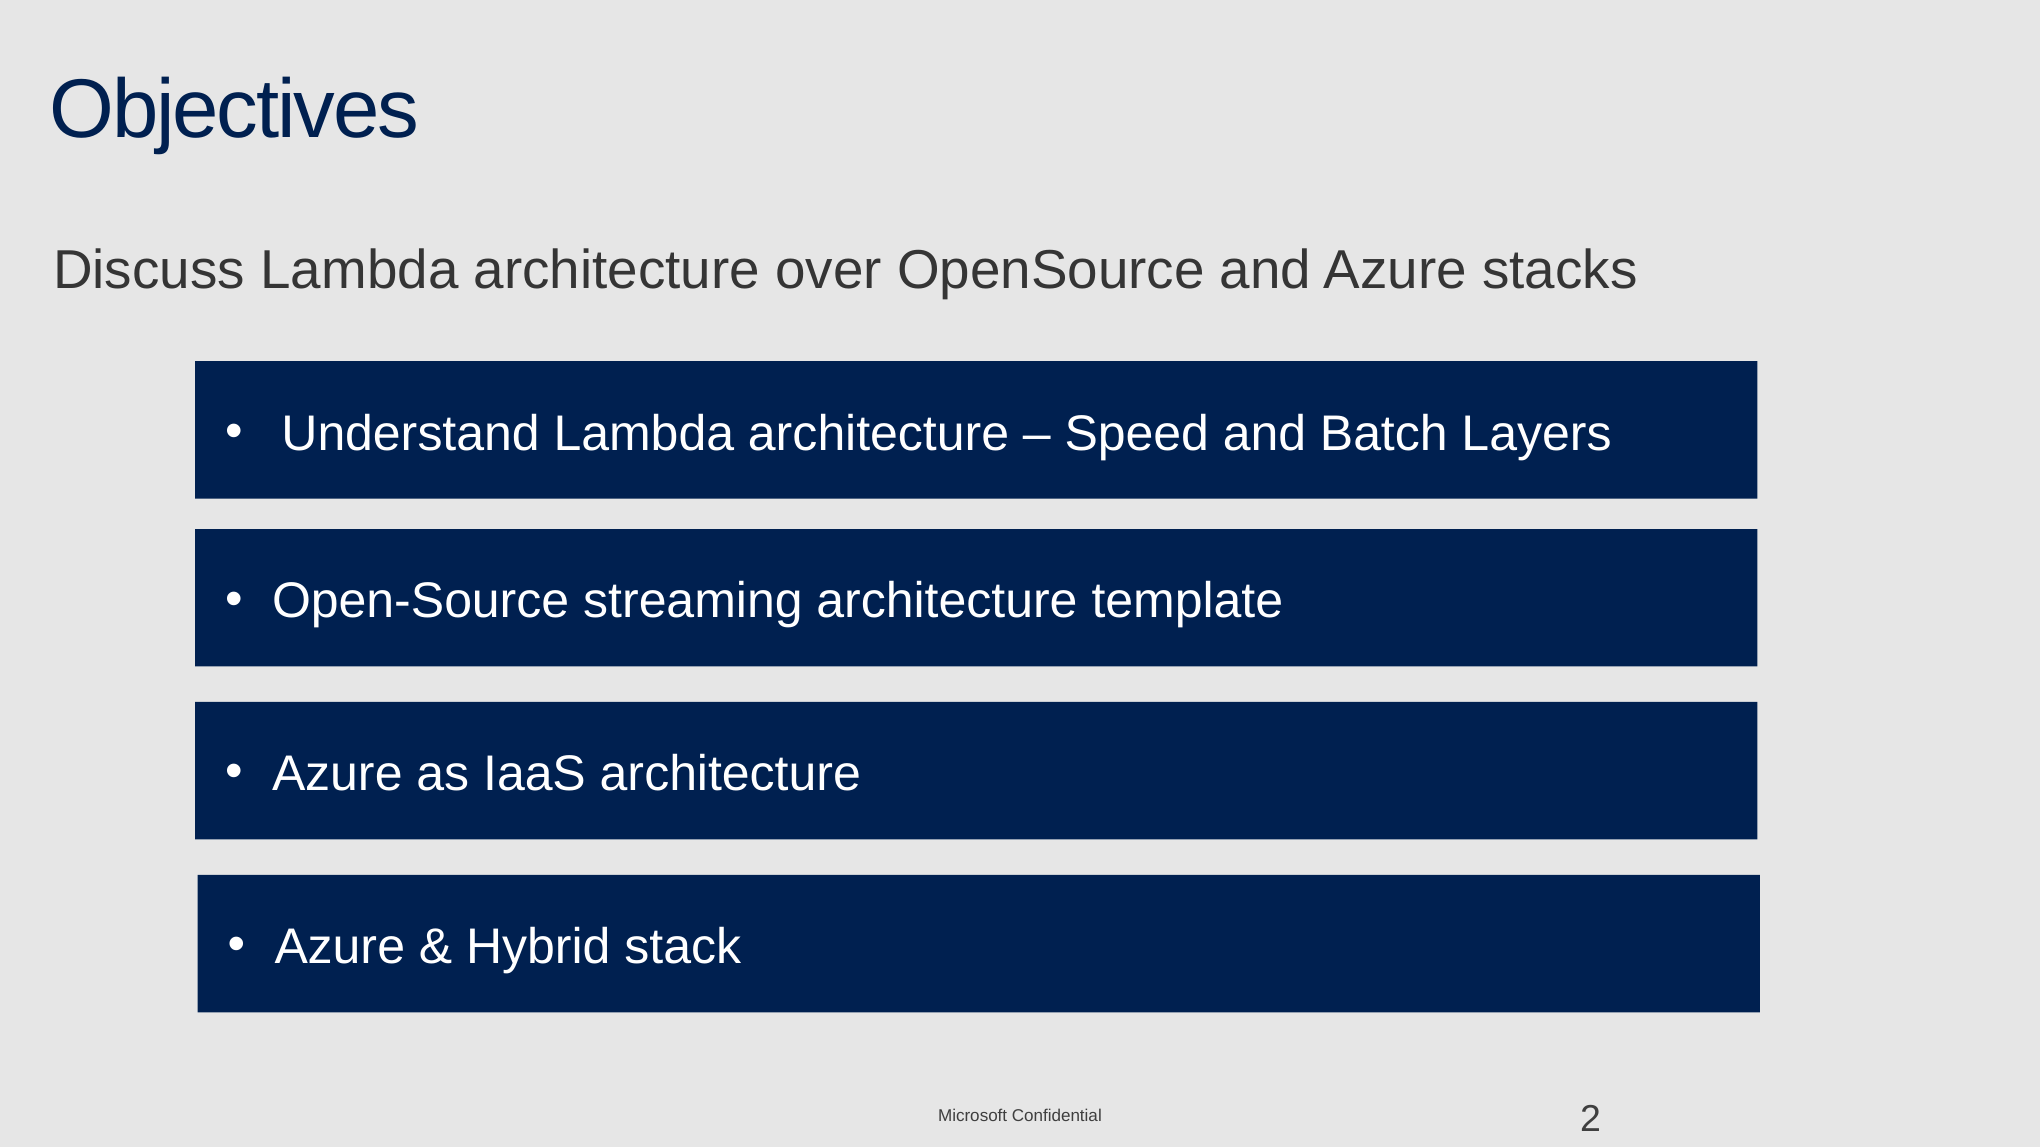

# Objectives
Discuss Lambda architecture over OpenSource and Azure stacks

Understand Lambda architecture – Speed and Batch Layers
Open-Source streaming architecture template
Azure as IaaS architecture
Azure & Hybrid stack
2